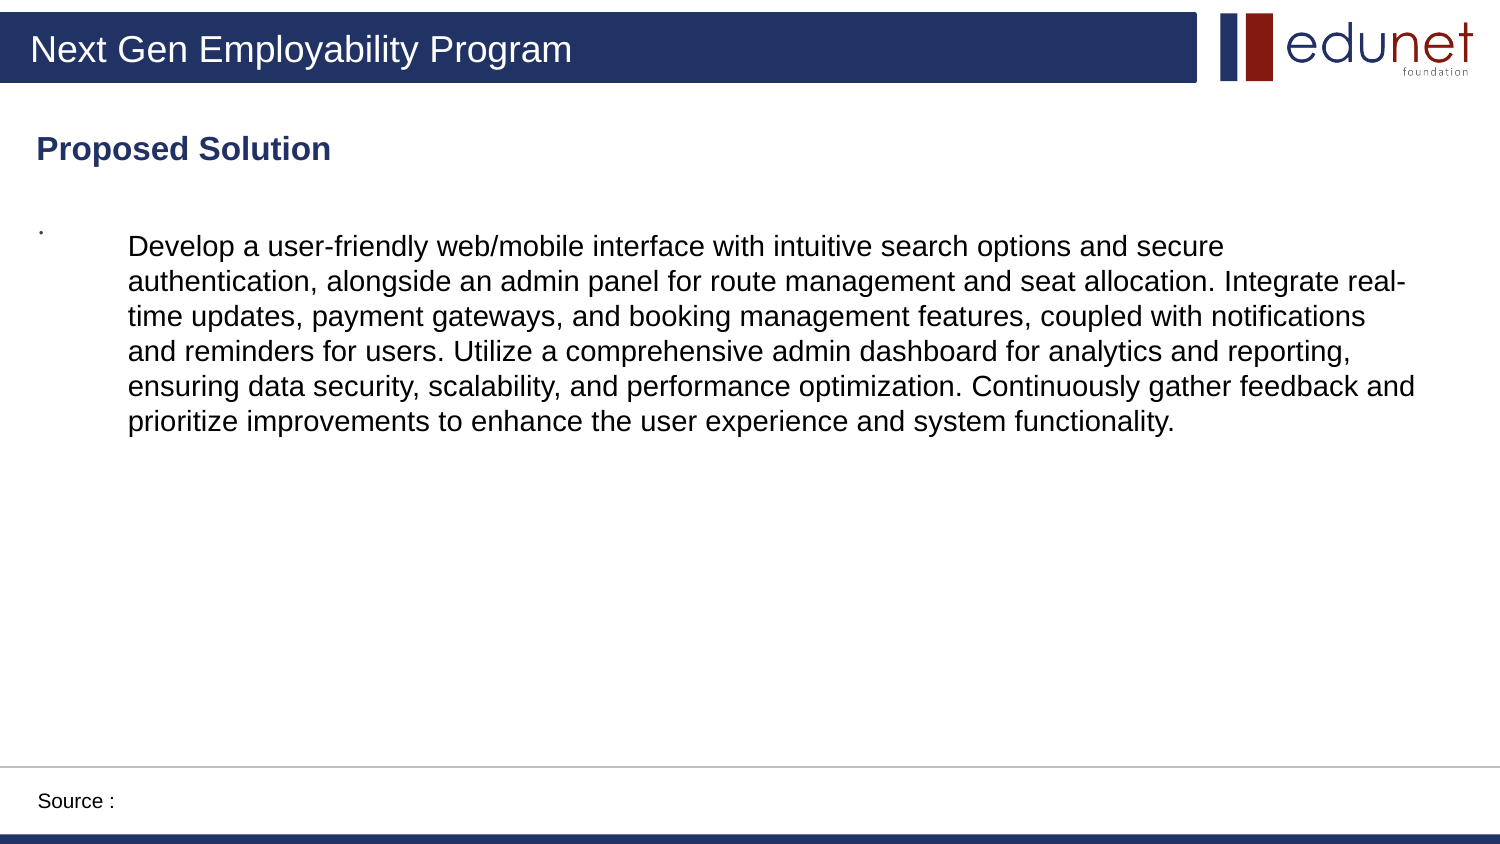

Proposed Solution
.
Develop a user-friendly web/mobile interface with intuitive search options and secure authentication, alongside an admin panel for route management and seat allocation. Integrate real-time updates, payment gateways, and booking management features, coupled with notifications and reminders for users. Utilize a comprehensive admin dashboard for analytics and reporting, ensuring data security, scalability, and performance optimization. Continuously gather feedback and prioritize improvements to enhance the user experience and system functionality.
Source :